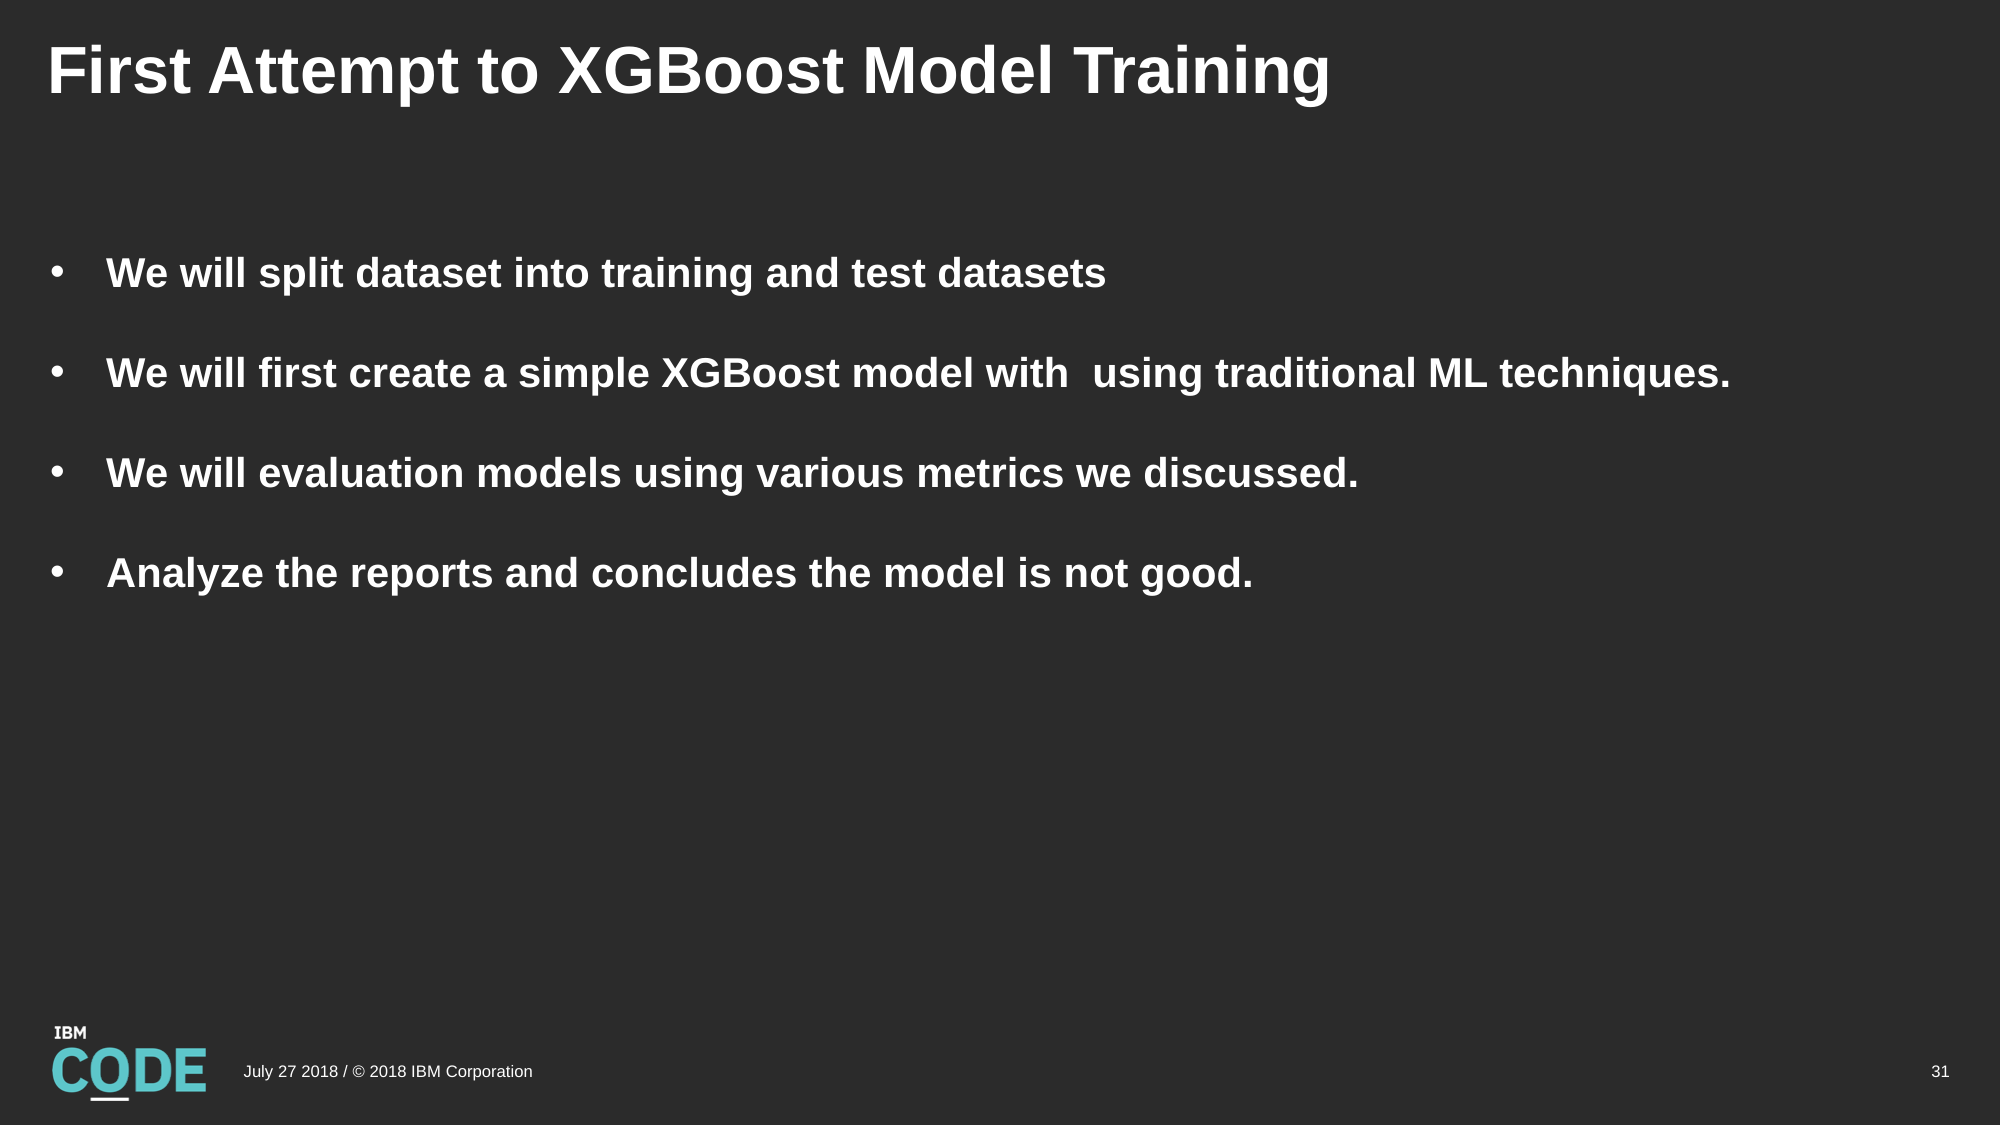

# First Attempt to XGBoost Model Training
We will split dataset into training and test datasets

We will first create a simple XGBoost model with  using traditional ML techniques.

We will evaluation models using various metrics we discussed.

Analyze the reports and concludes the model is not good.
July 27 2018 / © 2018 IBM Corporation
31